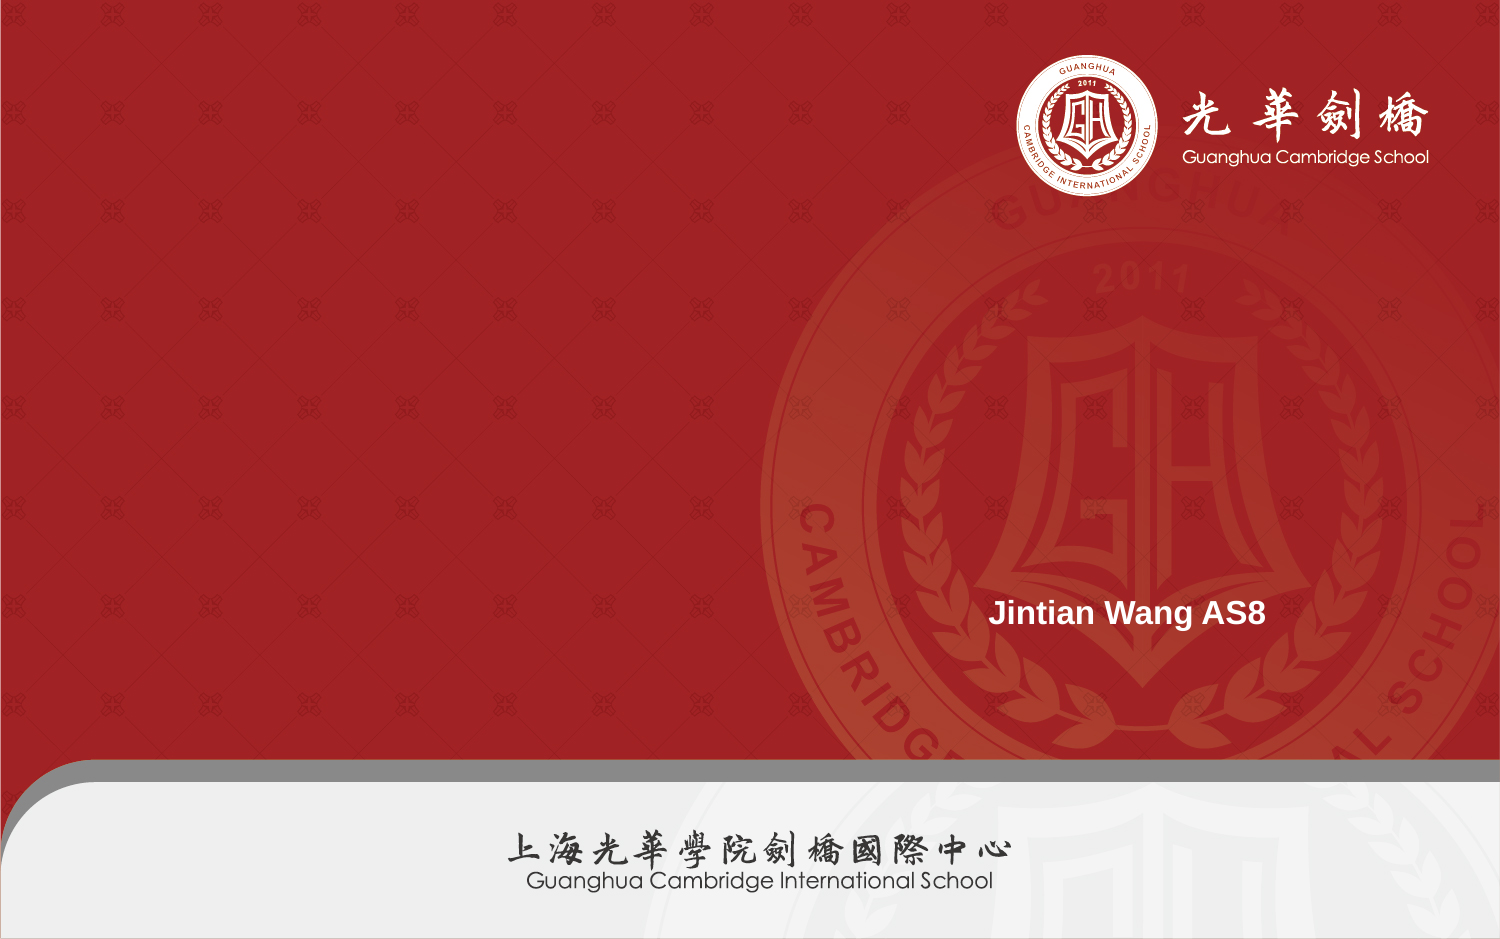

# Comparation of Two Models to Calculate the Period of Compound Pendulum with Liquid Damping
Jintian Wang AS8